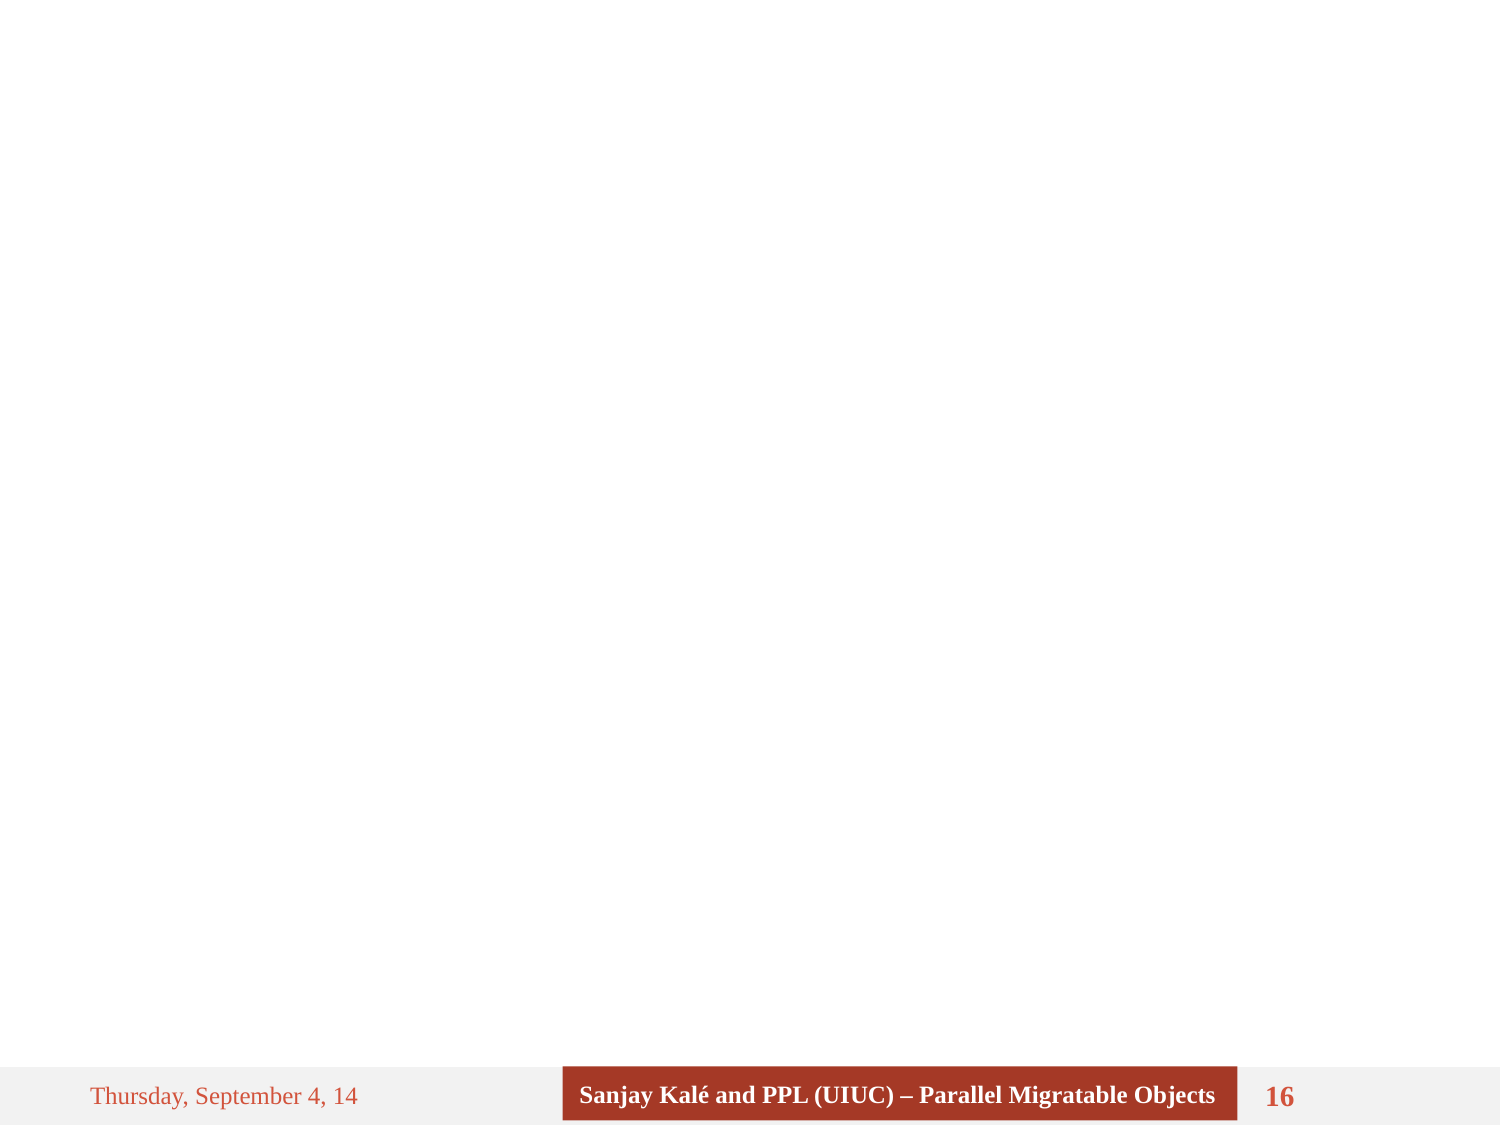

#

Sanjay Kalé and PPL (UIUC) – Parallel Migratable Objects
Thursday, September 4, 14
16